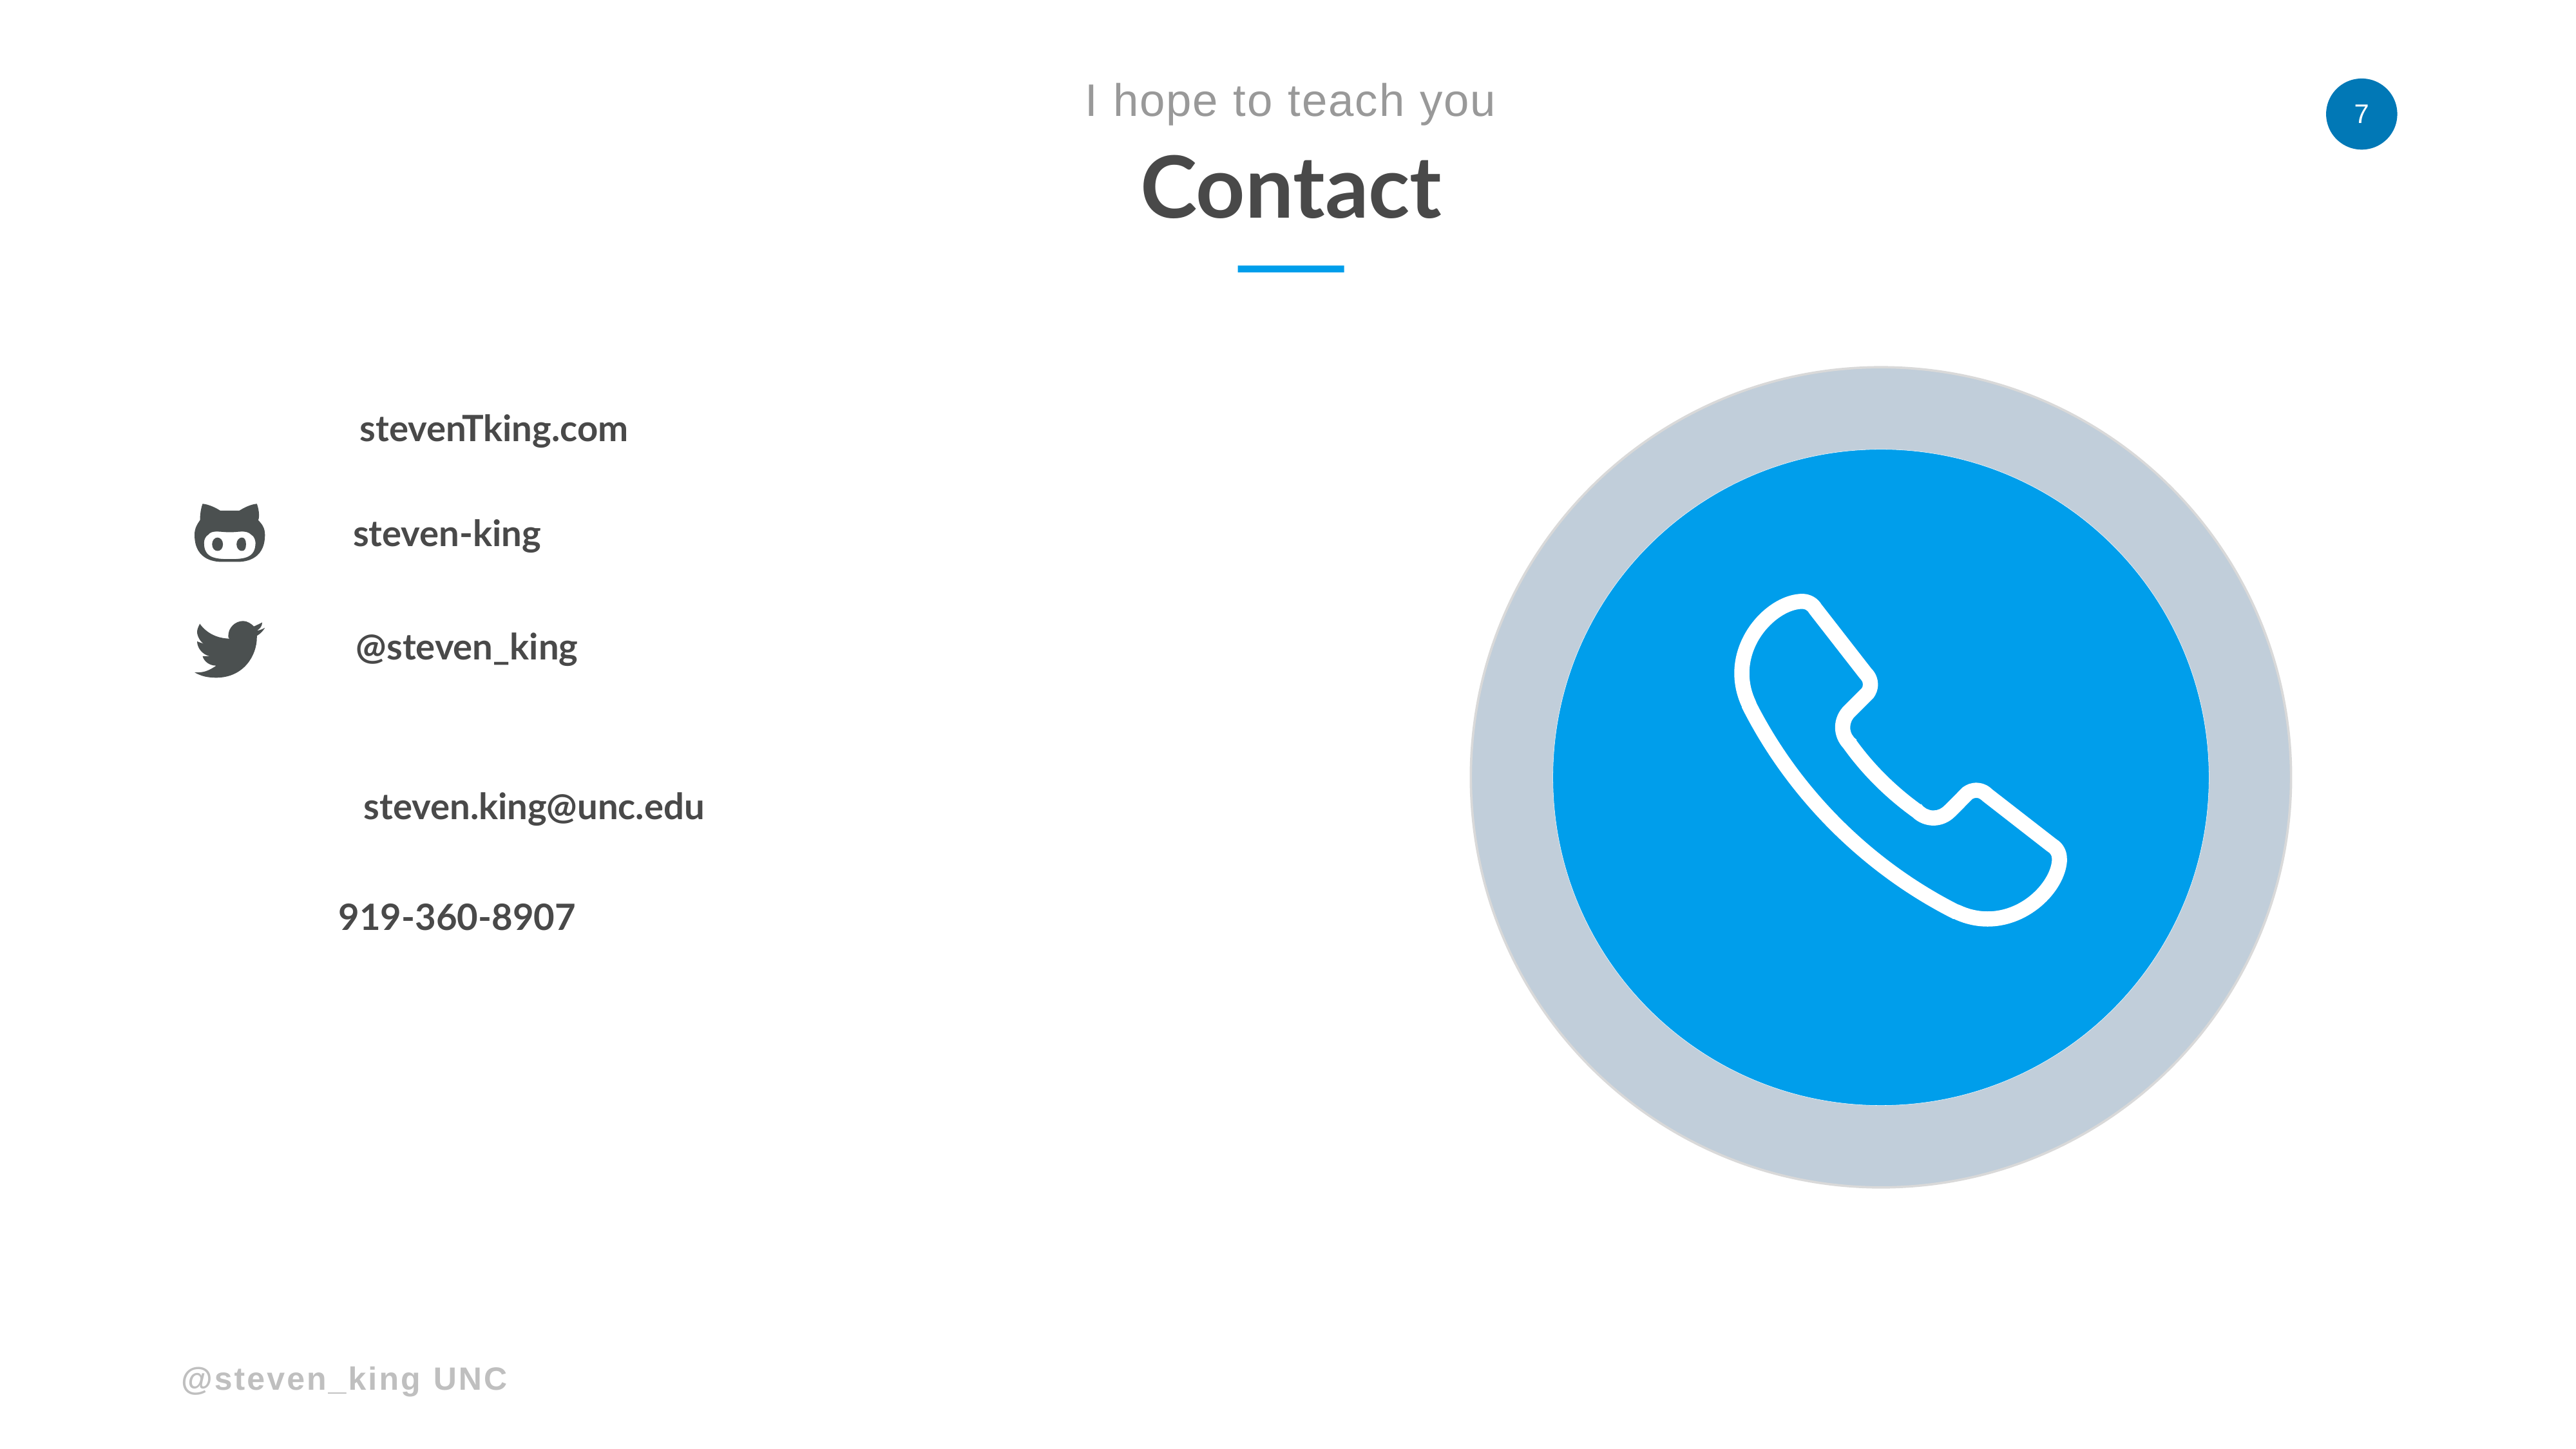

I hope to teach you
Contact

stevenTking.com

steven-king

@steven_king

steven.king@unc.edu

919-360-8907